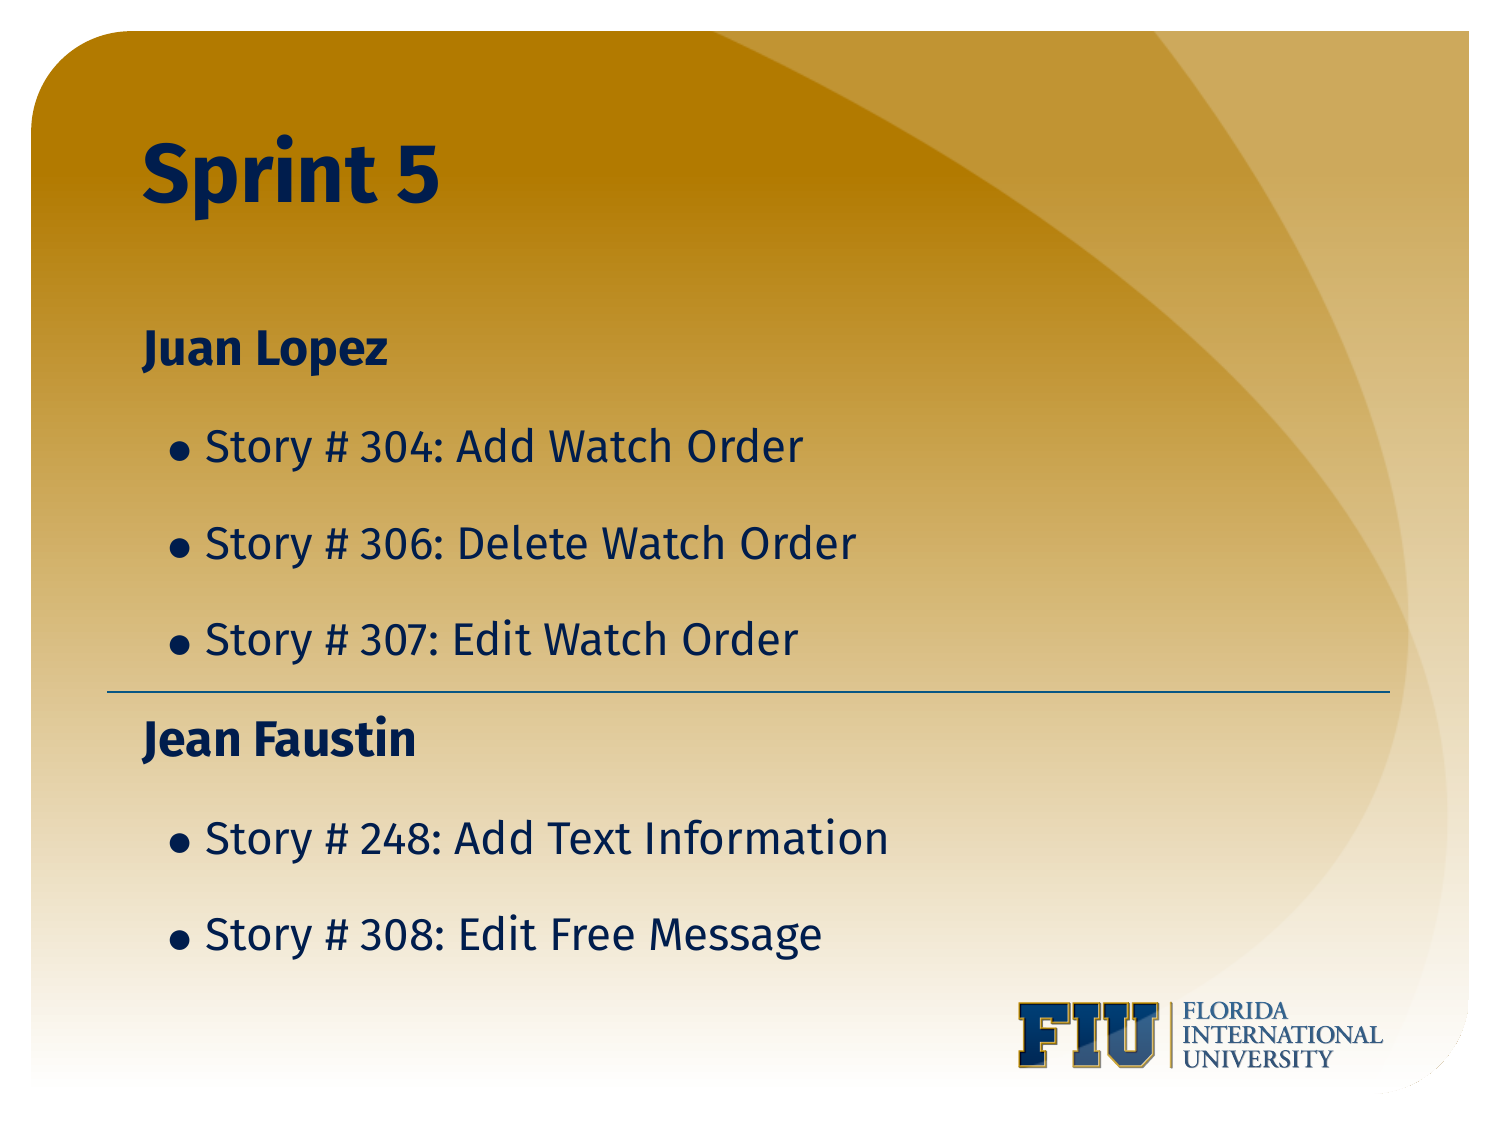

# Sprint 5
Juan Lopez
 Story # 304: Add Watch Order
 Story # 306: Delete Watch Order
 Story # 307: Edit Watch Order
Jean Faustin
 Story # 248: Add Text Information
 Story # 308: Edit Free Message